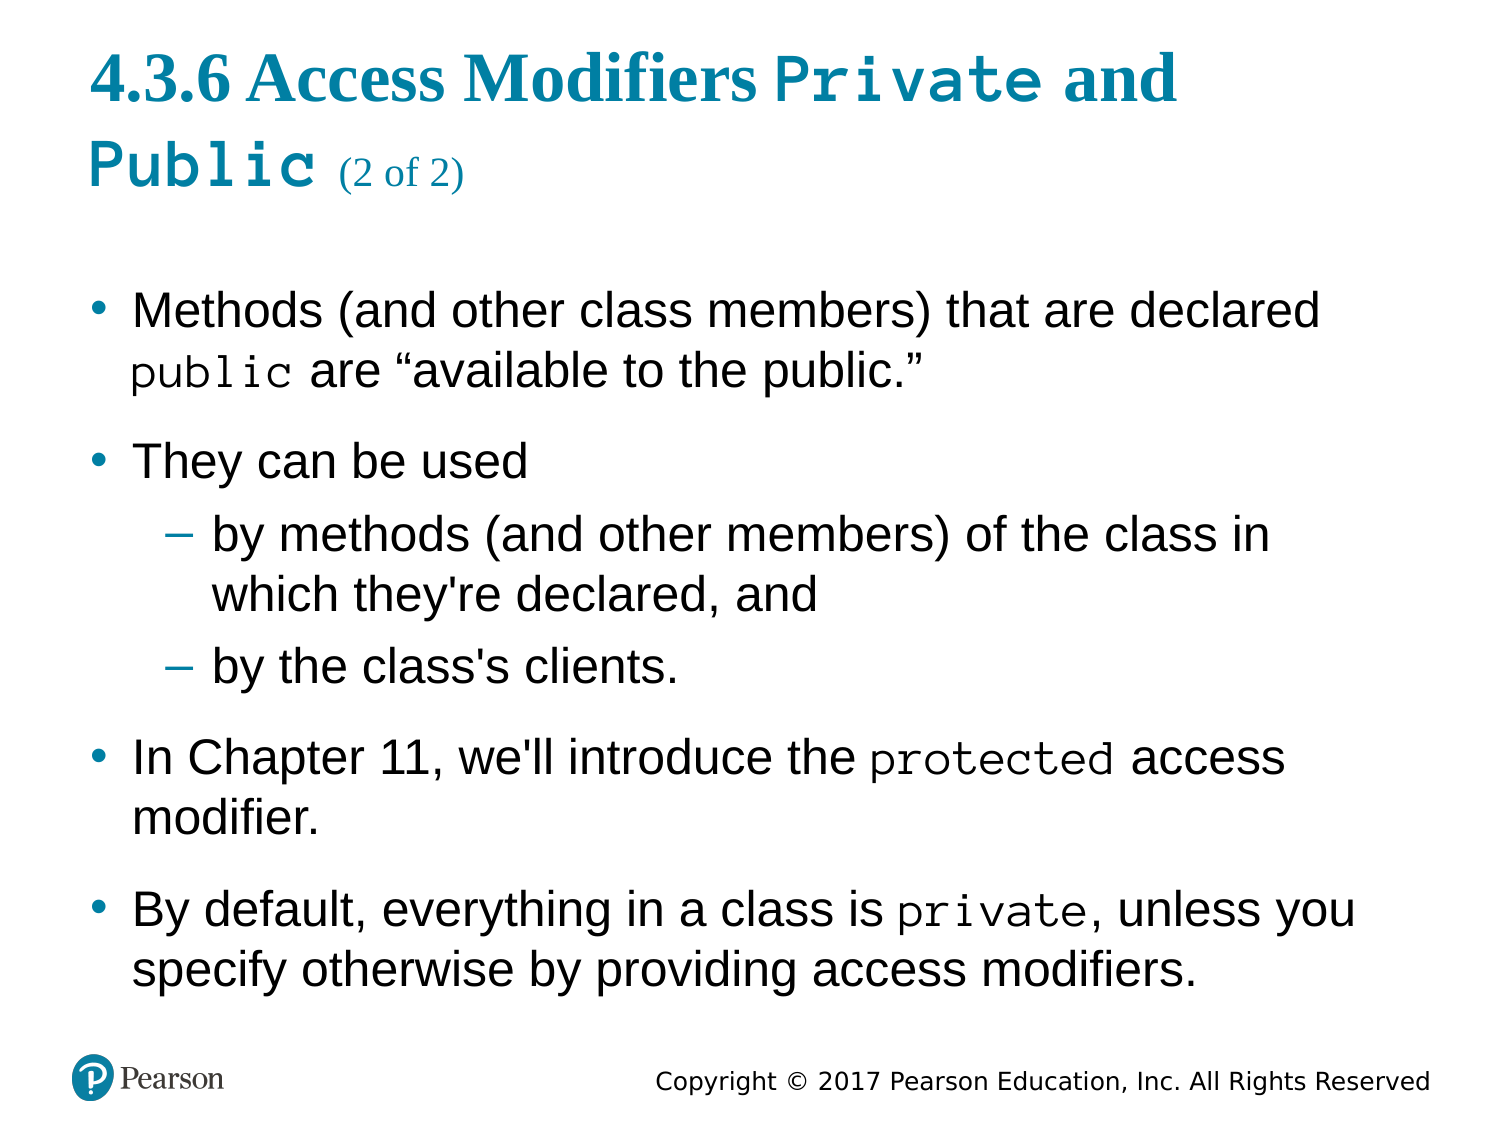

# 4.3.6 Access Modifiers Private and Public (2 of 2)
Methods (and other class members) that are declared public are “available to the public.”
They can be used
by methods (and other members) of the class in which they're declared, and
by the class's clients.
In Chapter 11, we'll introduce the protected access modifier.
By default, everything in a class is private, unless you specify otherwise by providing access modifiers.